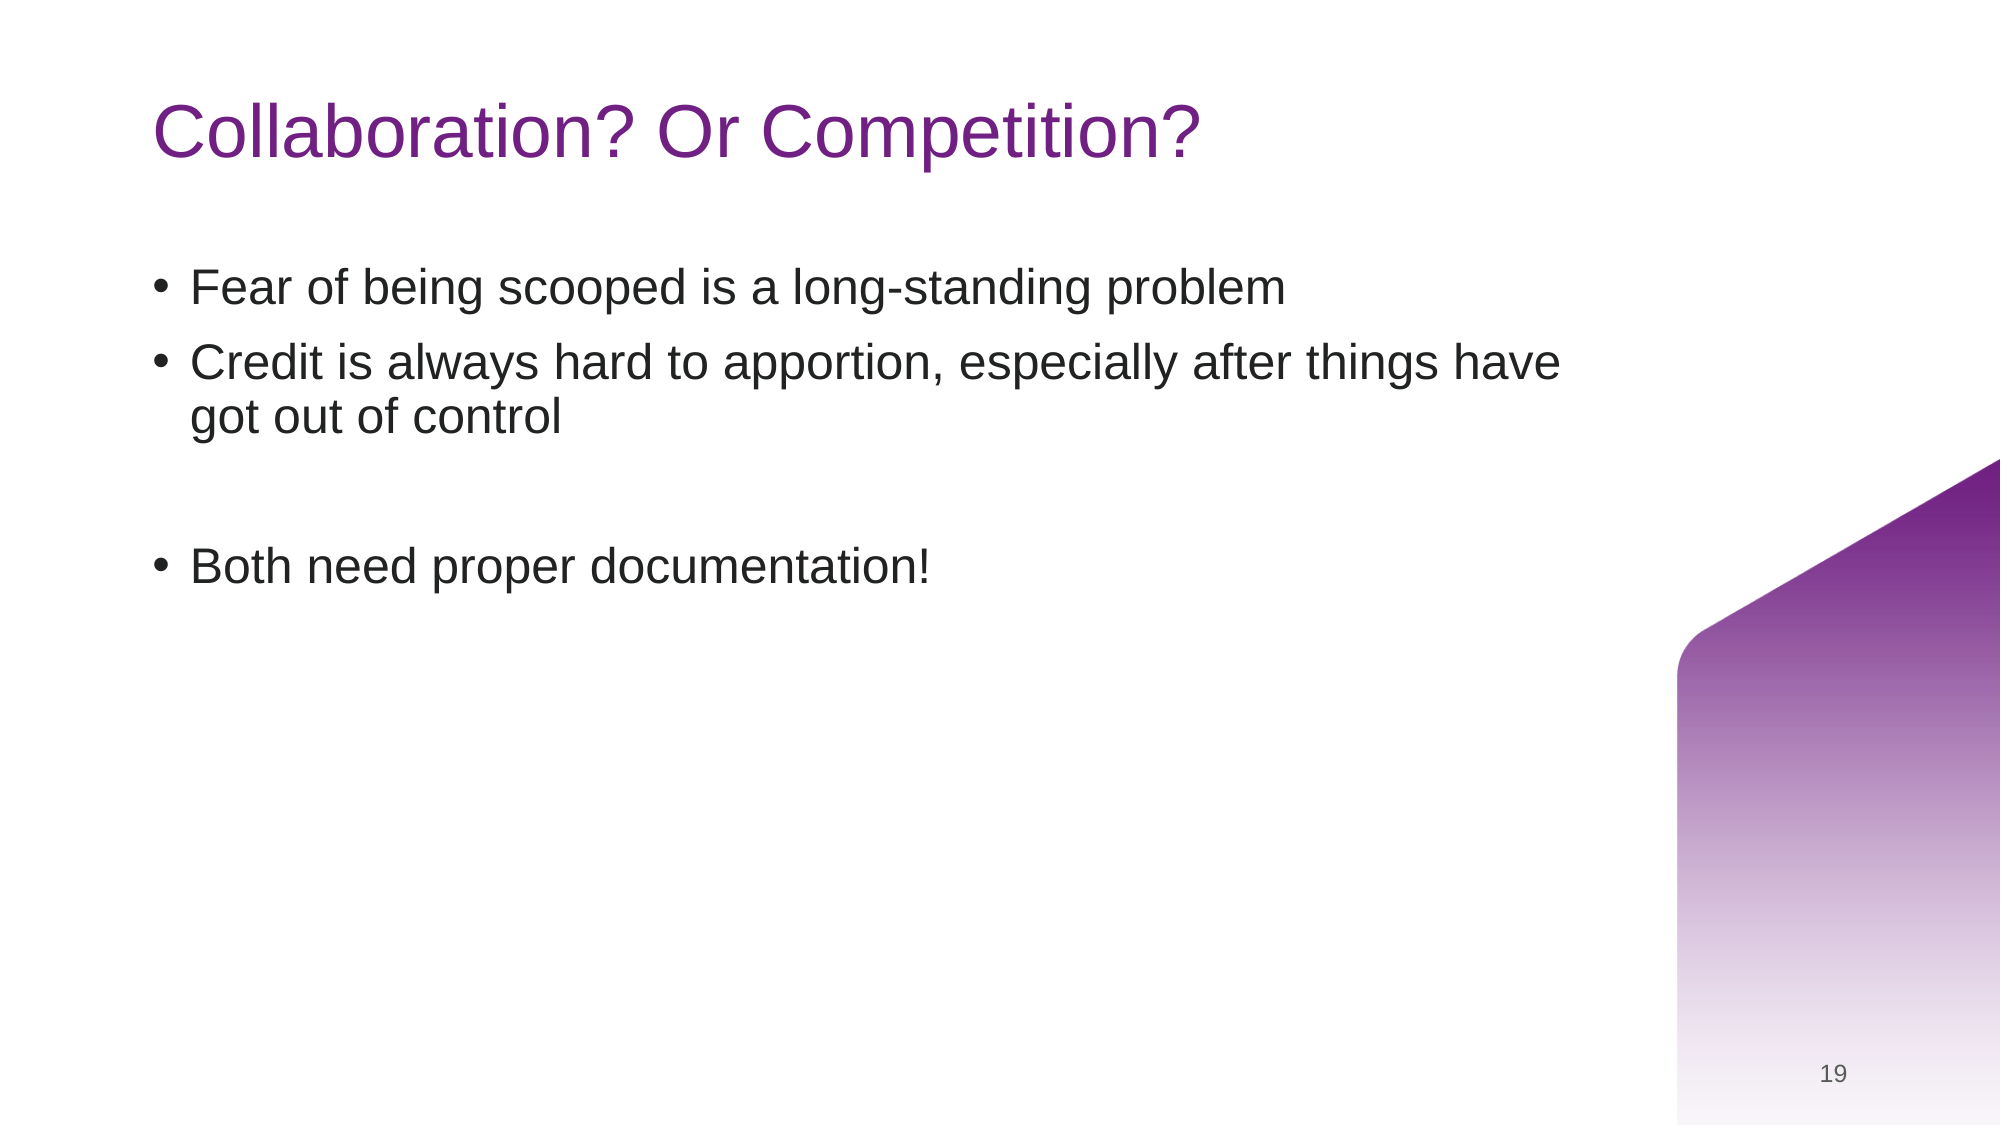

# Collaboration? Or Competition?
Fear of being scooped is a long-standing problem
Credit is always hard to apportion, especially after things have got out of control

Both need proper documentation!

19